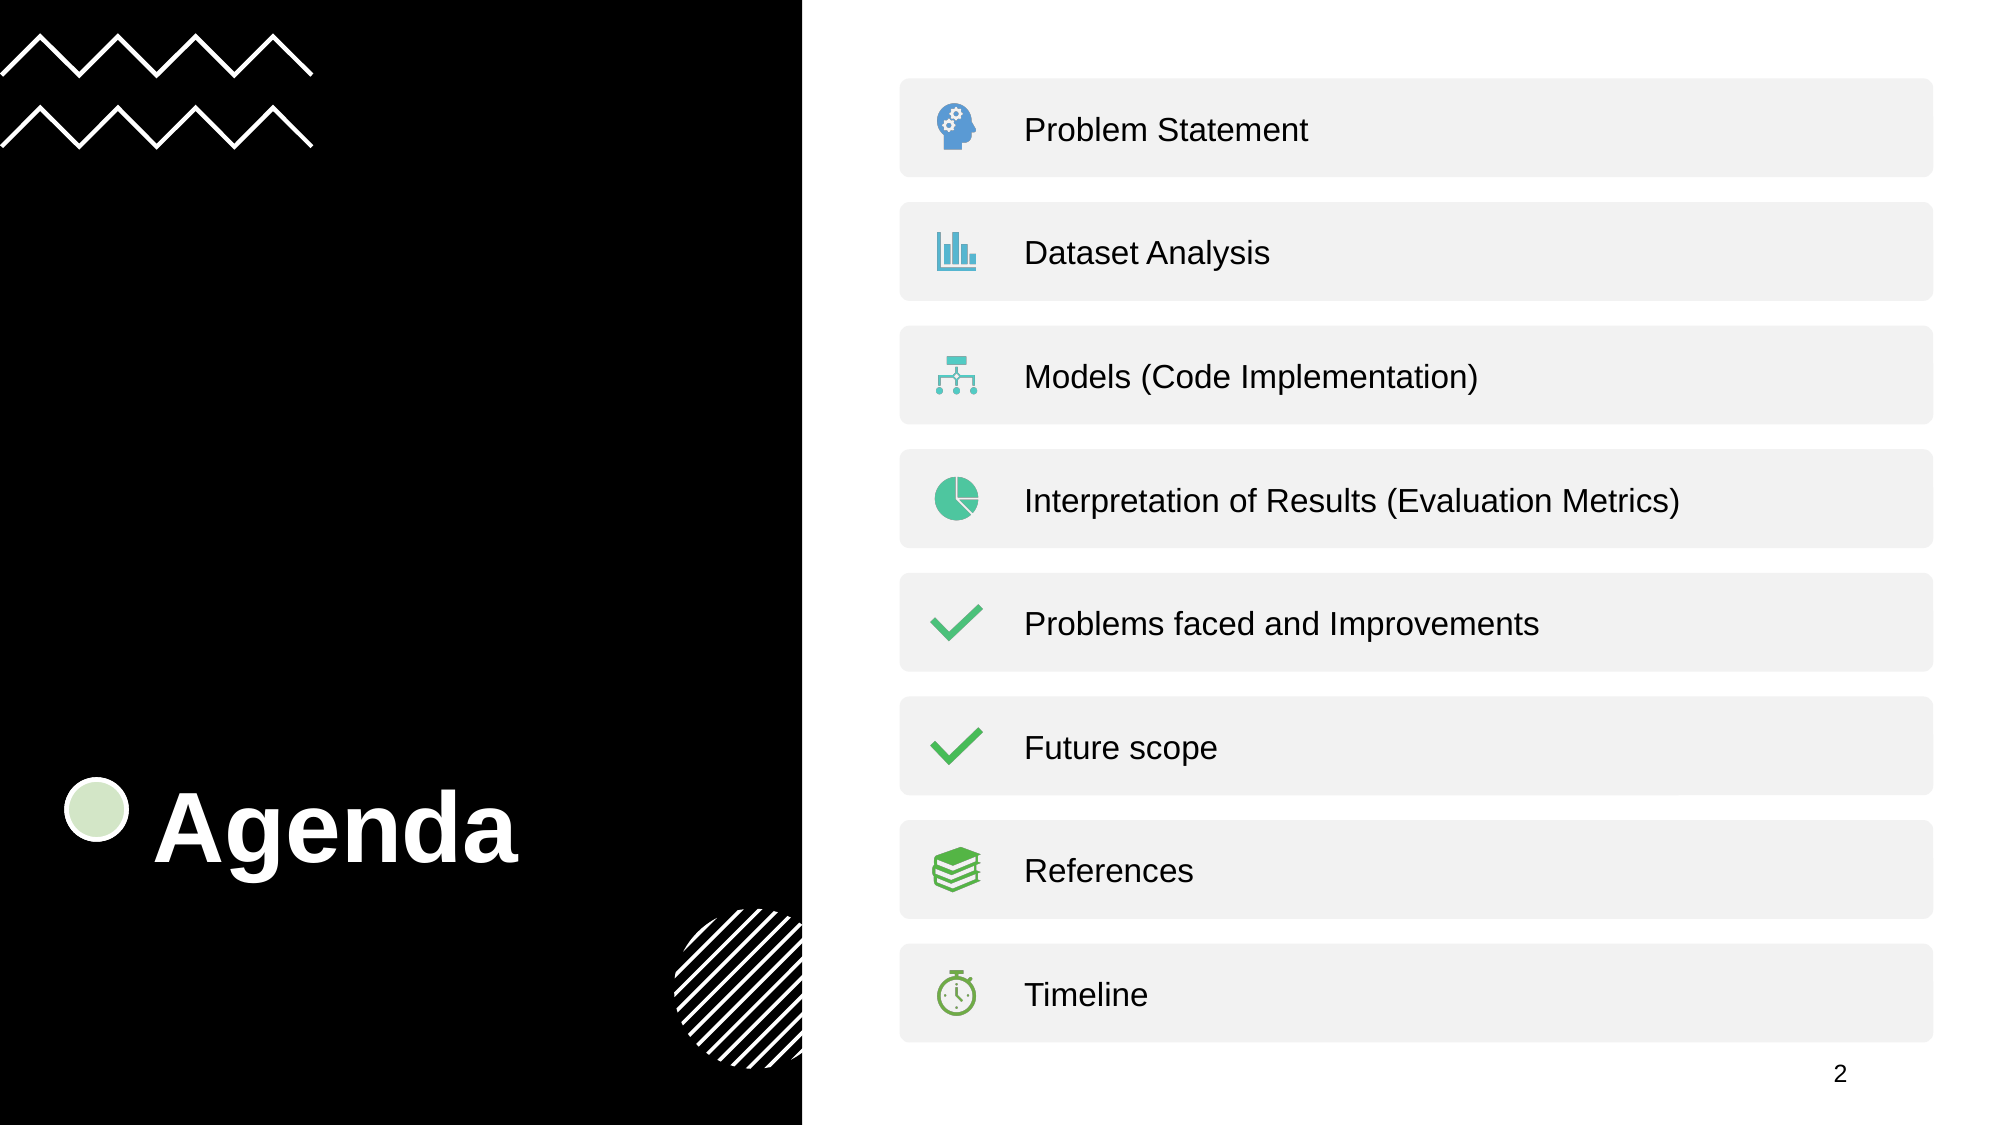

Problem Statement
Dataset Analysis
Models (Code Implementation)
Interpretation of Results (Evaluation Metrics)
Problems faced and Improvements
Future scope
References
Timeline
# Agenda

2